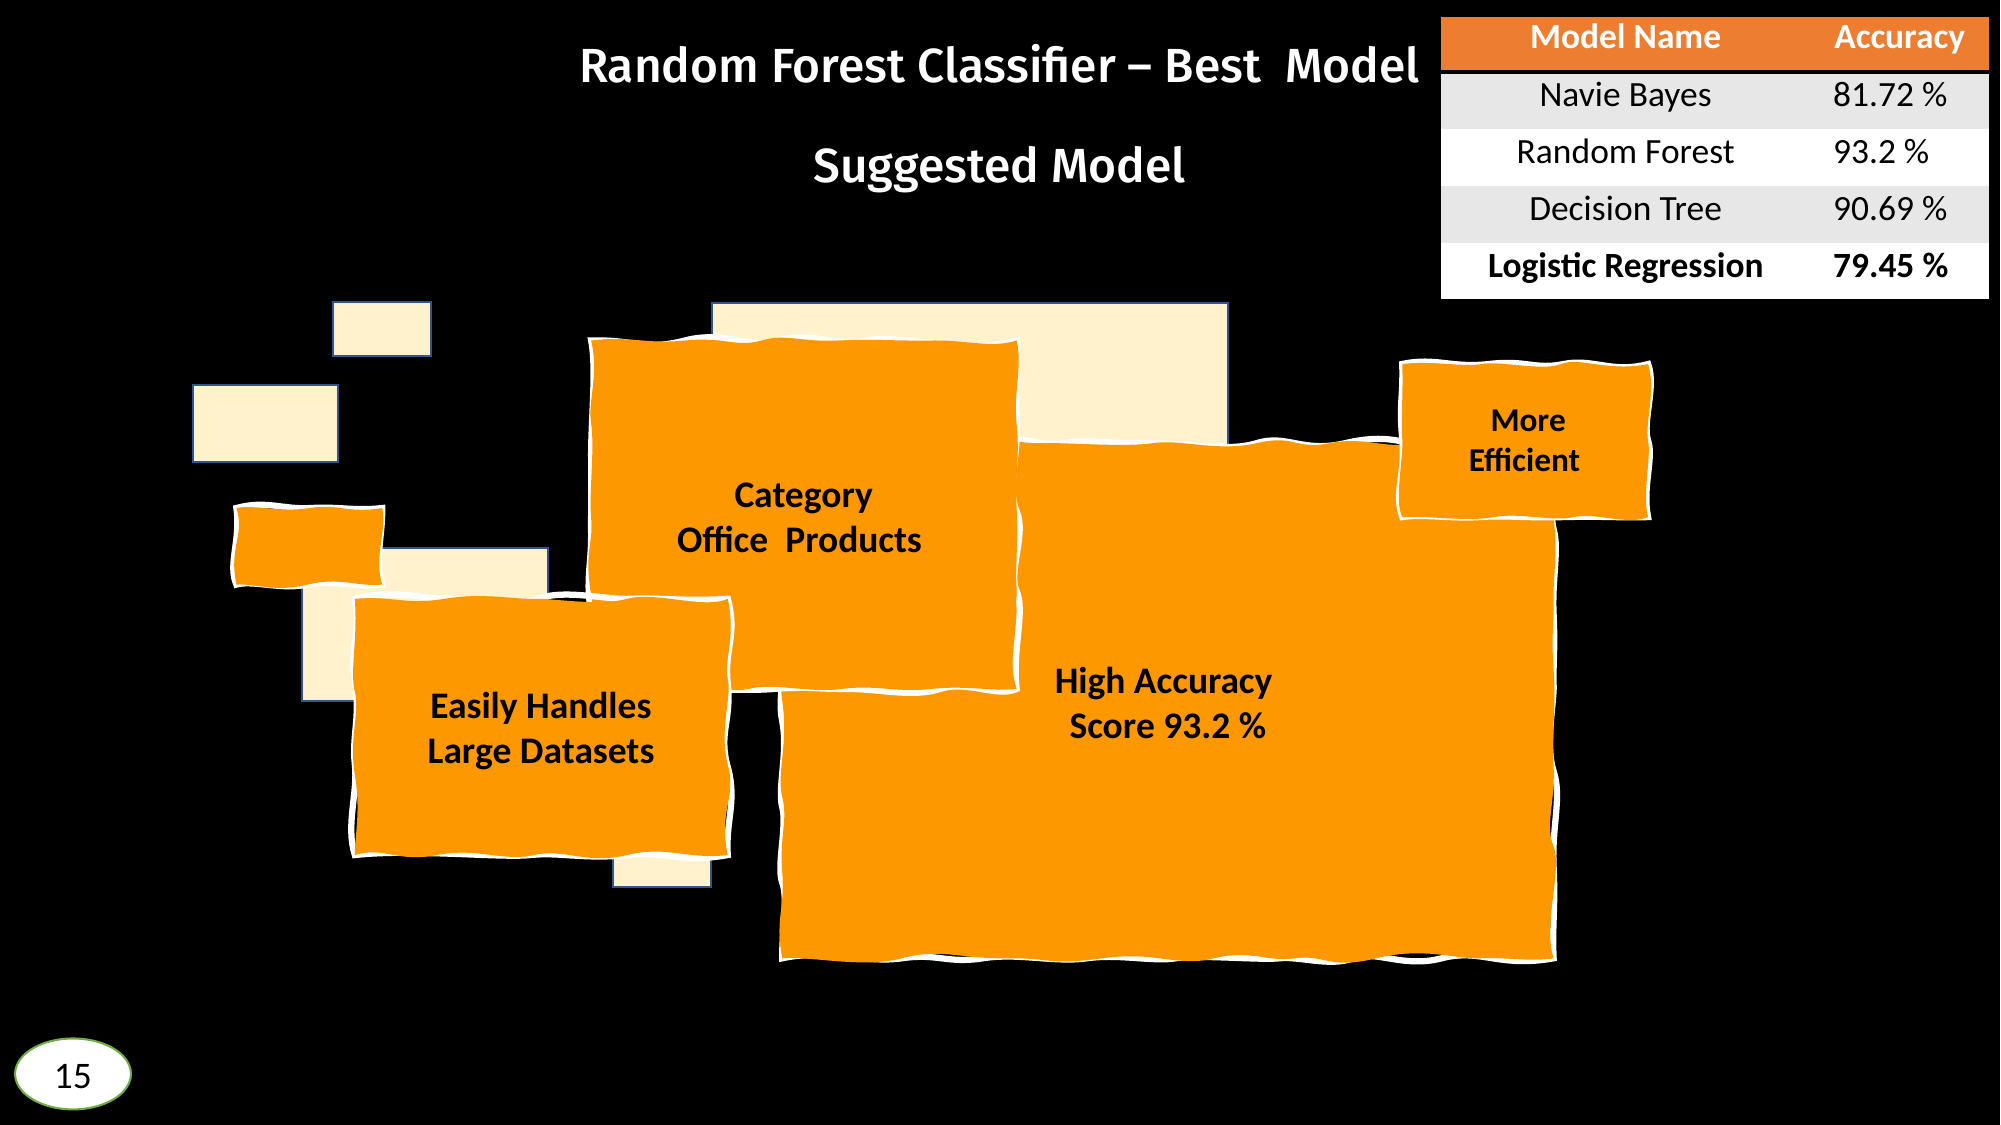

| Model Name | Accuracy |
| --- | --- |
| Navie Bayes | 81.72 % |
| Random Forest | 93.2 % |
| Decision Tree | 90.69 % |
| Logistic Regression | 79.45 % |
Random Forest Classifier – Best  Model

Suggested Model

Category
Office  Products

High Accuracy
Score 93.2 %

 More
Efficient
Easily Handles
 Large Datasets
15